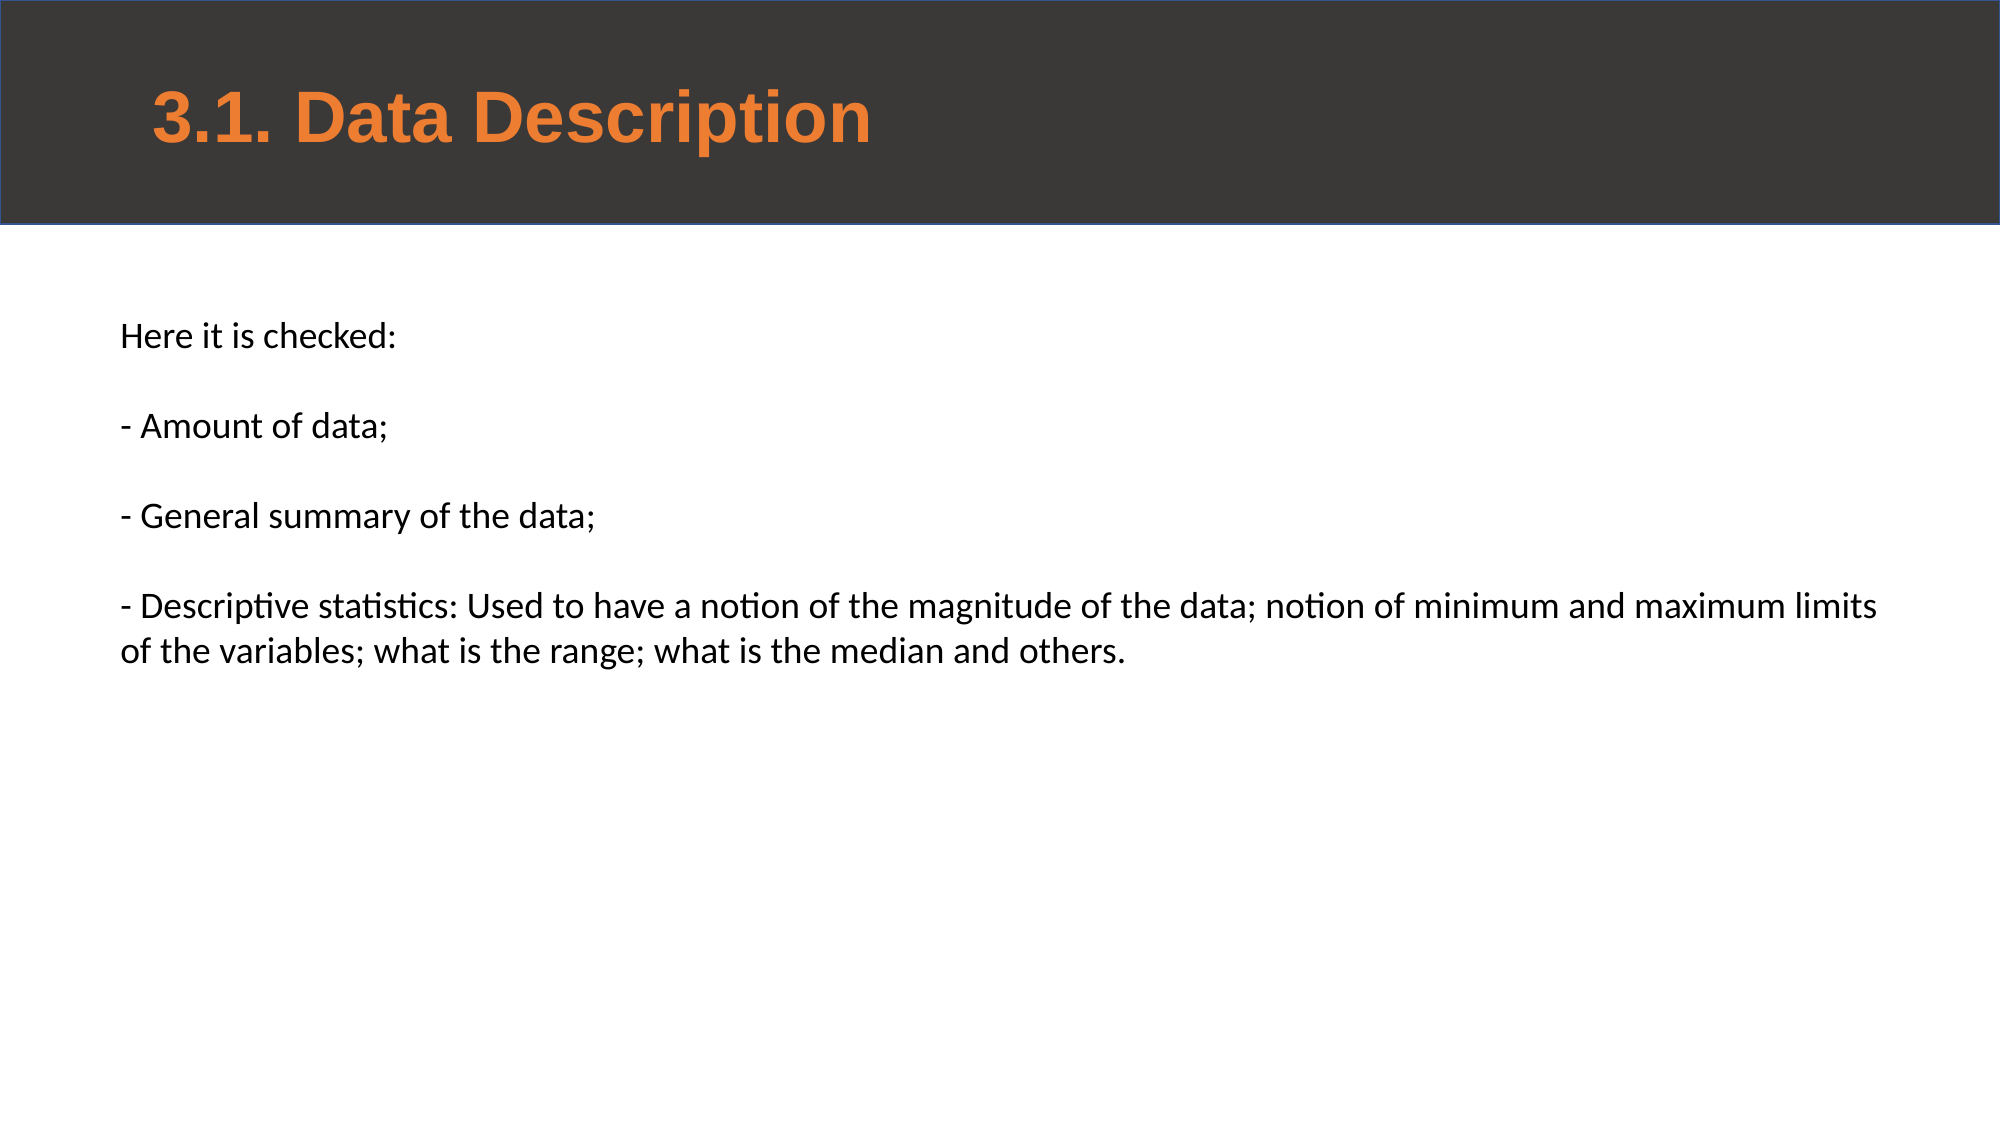

# 3.1. Data Description
Here it is checked:

- Amount of data;

- General summary of the data;

- Descriptive statistics: Used to have a notion of the magnitude of the data; notion of minimum and maximum limits of the variables; what is the range; what is the median and others.